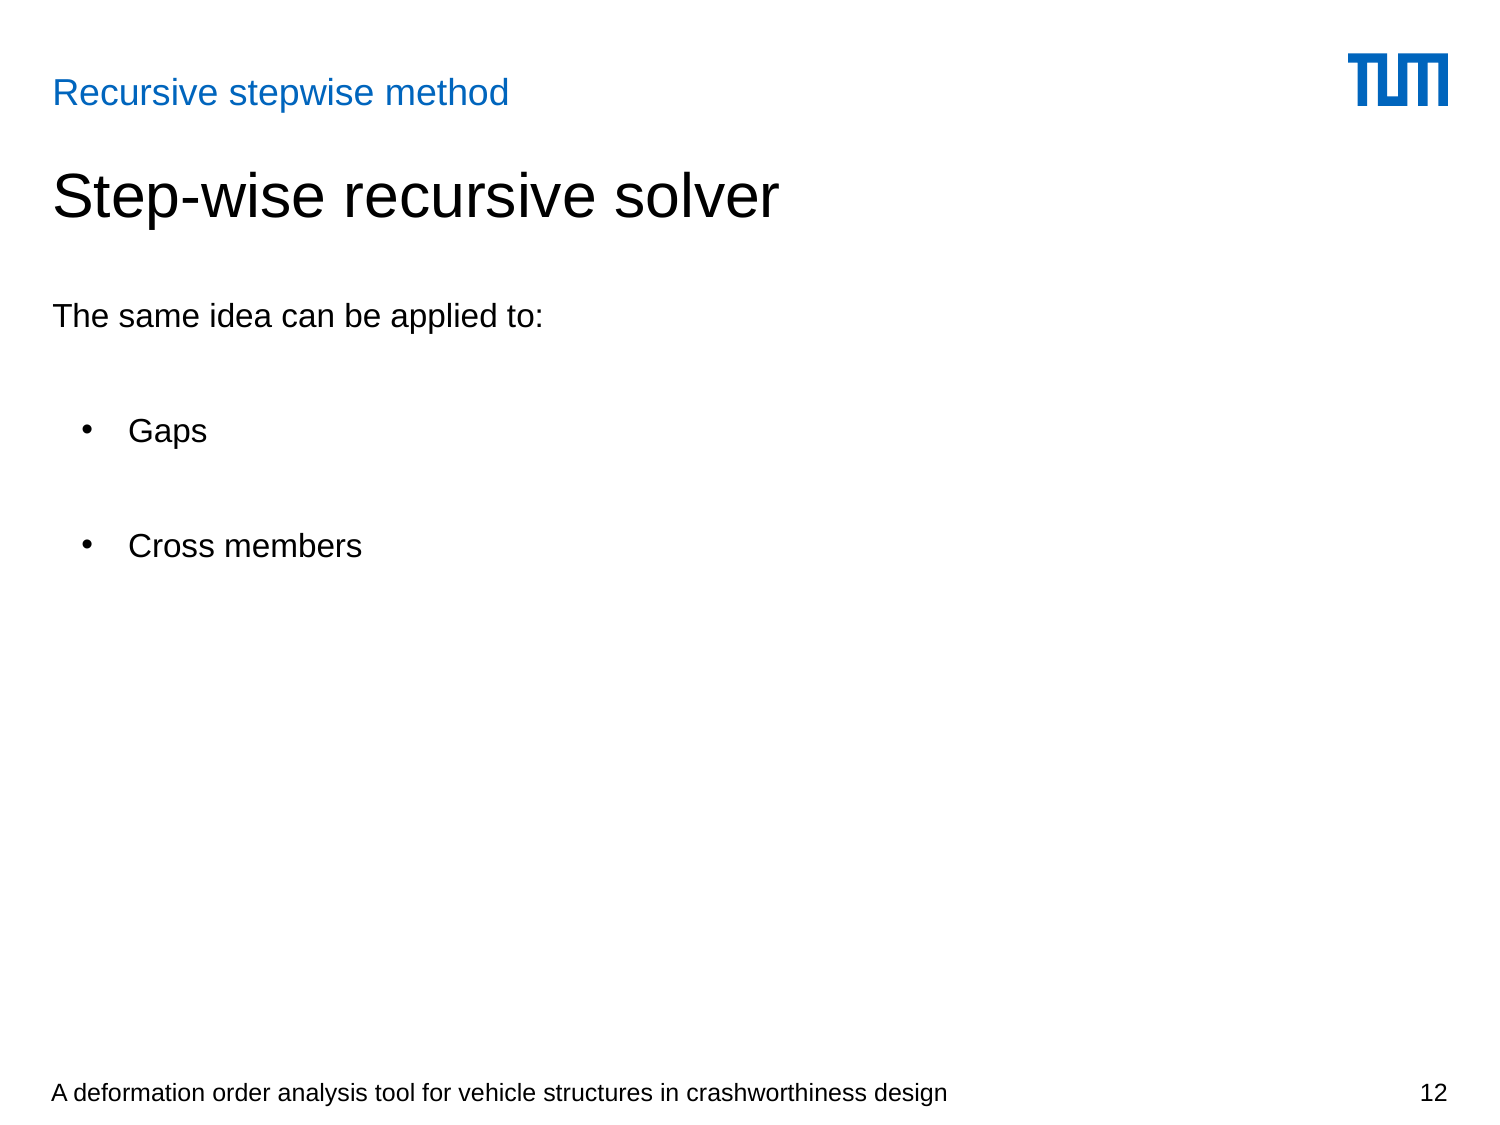

Recursive stepwise method
# Step-wise recursive solver
The same idea can be applied to:

Gaps

Cross members
A deformation order analysis tool for vehicle structures in crashworthiness design
12